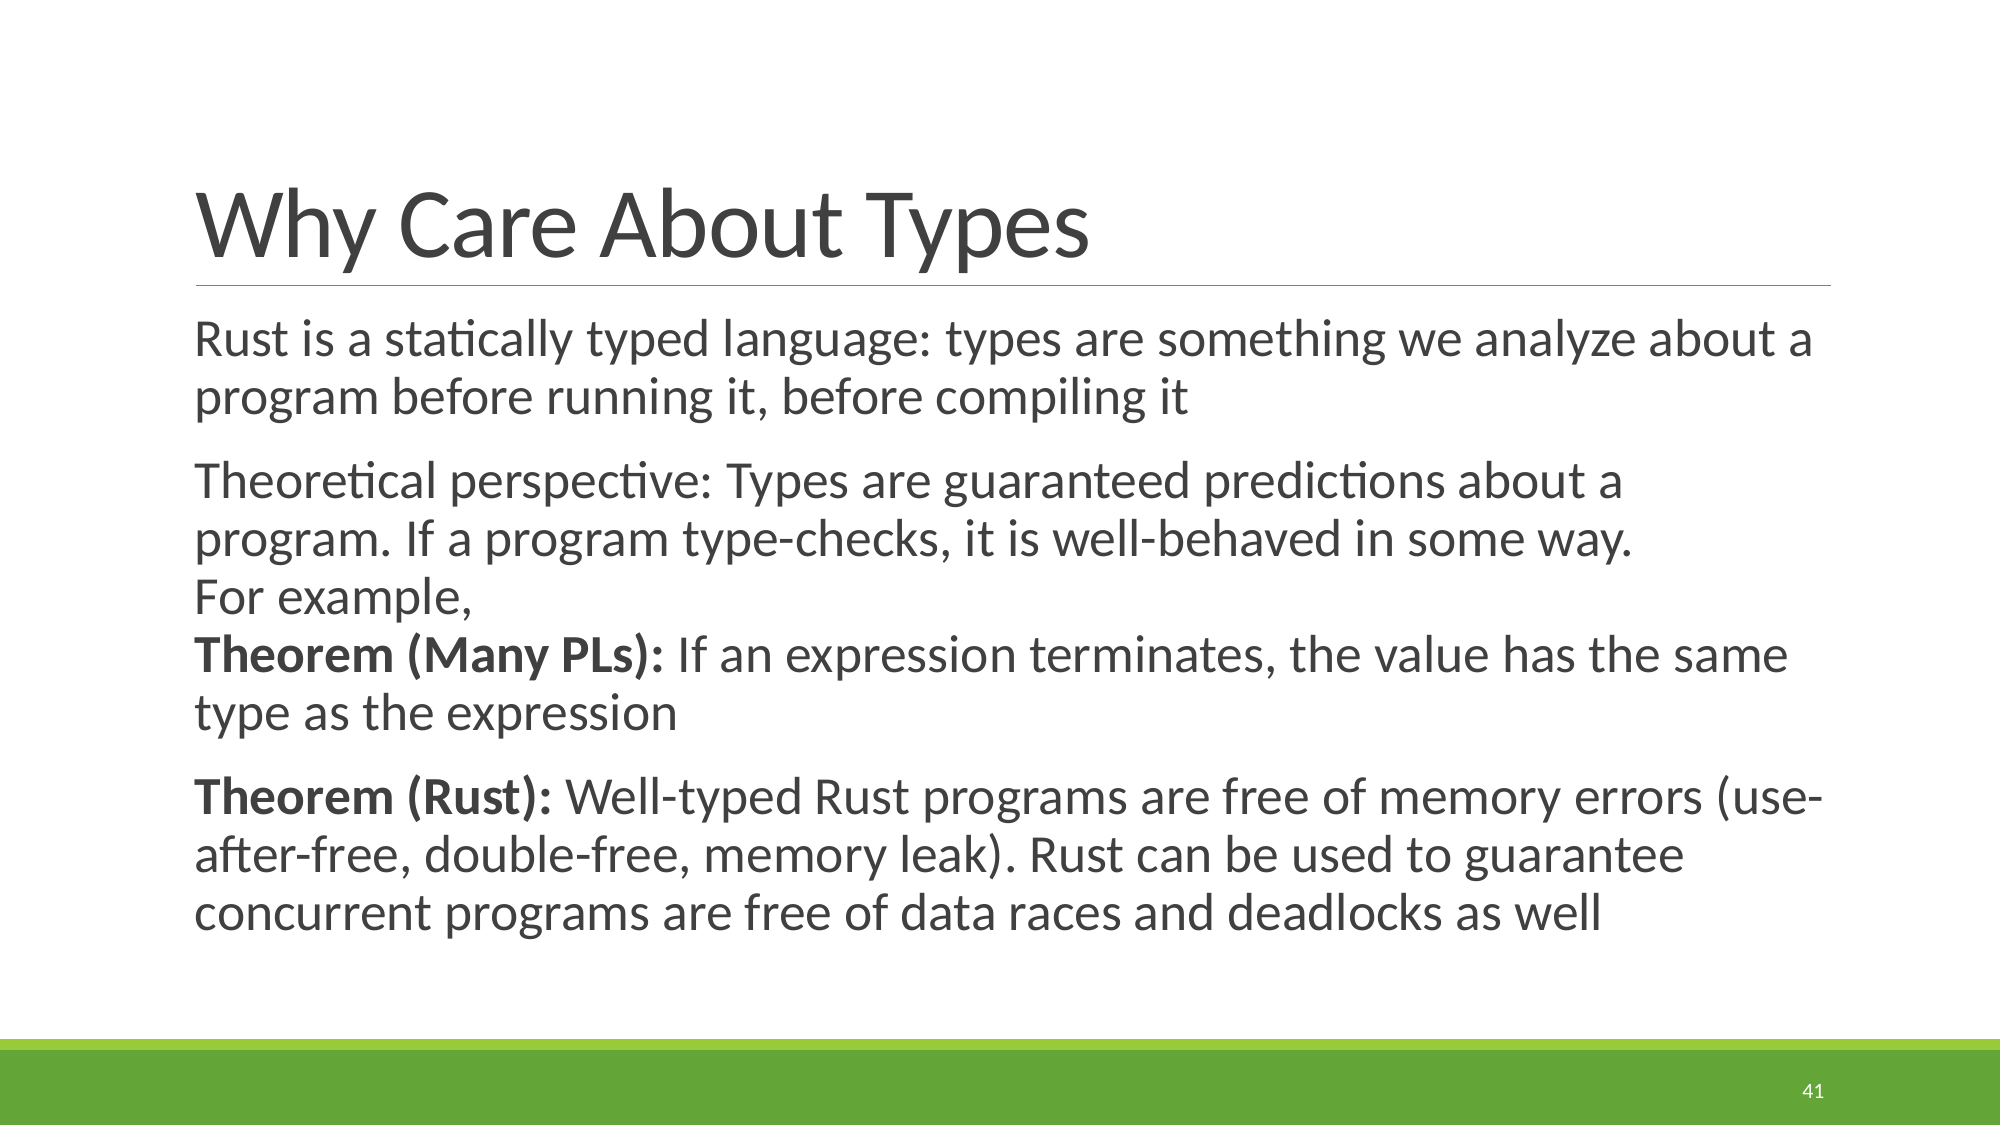

# Why Care About Types
Rust is a statically typed language: types are something we analyze about a program before running it, before compiling it
Theoretical perspective: Types are guaranteed predictions about a program. If a program type-checks, it is well-behaved in some way.
For example,
Theorem (Many PLs): If an expression terminates, the value has the same type as the expression
Theorem (Rust): Well-typed Rust programs are free of memory errors (use-after-free, double-free, memory leak). Rust can be used to guarantee concurrent programs are free of data races and deadlocks as well
41